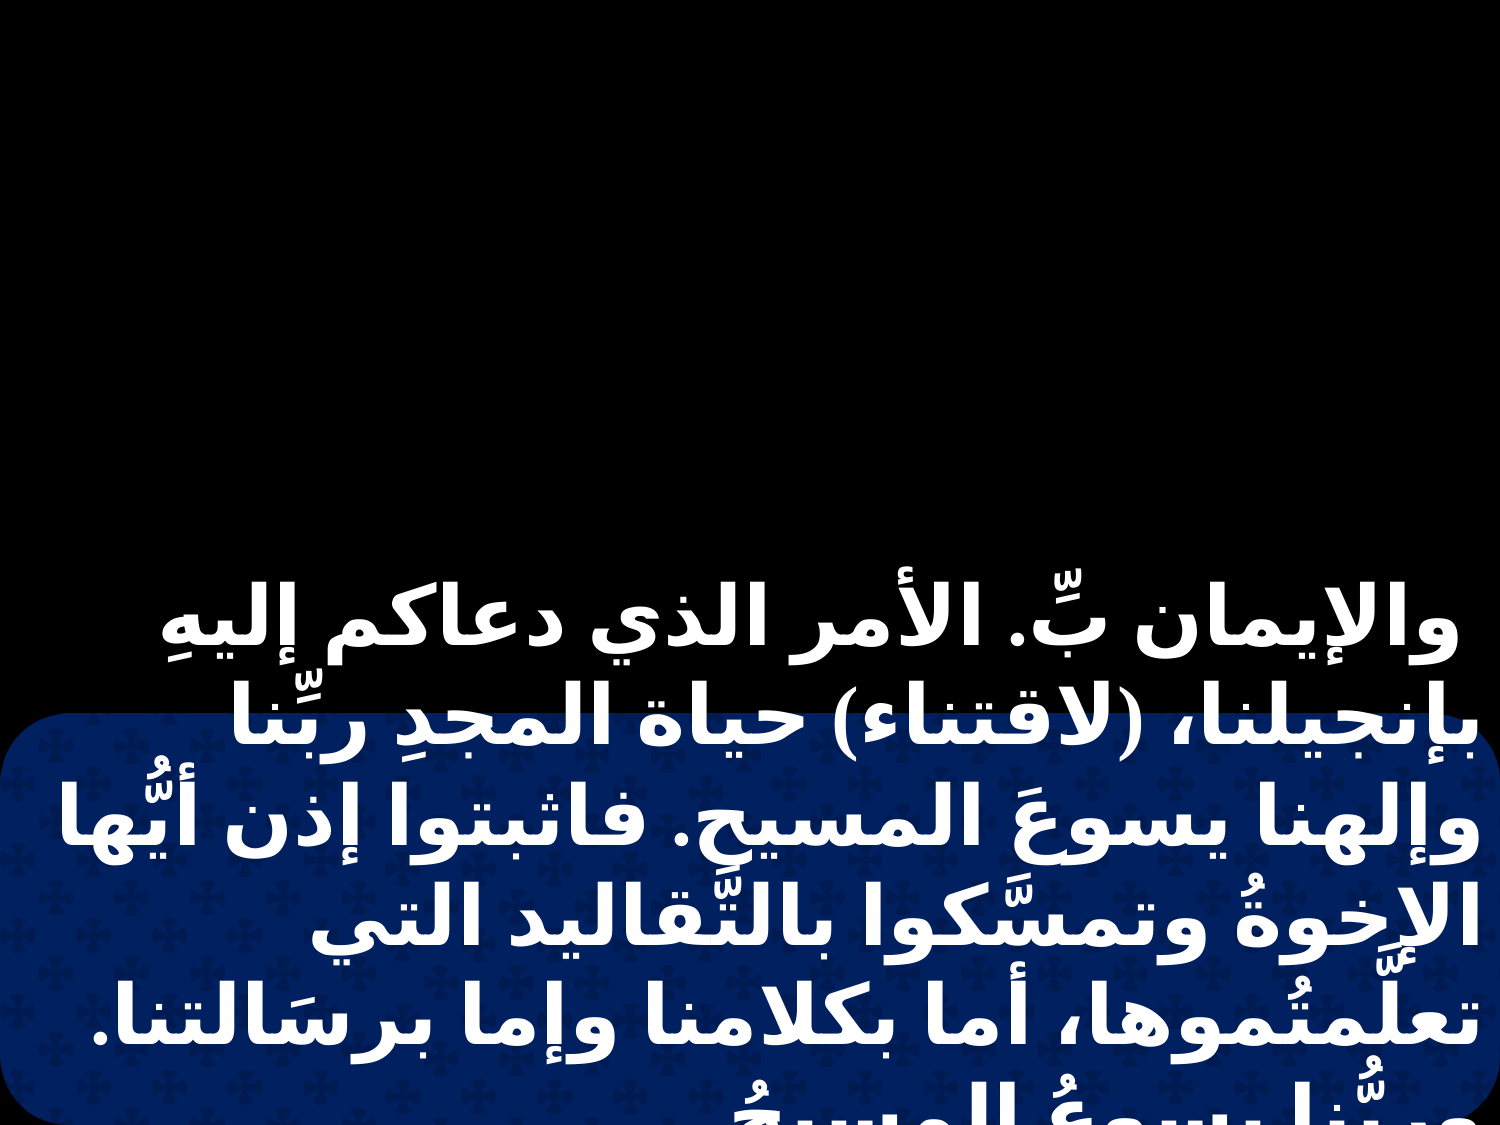

والإيمان بِّ. الأمر الذي دعاكم إليهِ بإنجيلنا، (لاقتناء) حياة المجدِ ربِّنا وإلهنا يسوعَ المسيح. فاثبتوا إذن أيُّها الإخوةُ وتمسَّكوا بالتَّقاليد التي تعلَّمتُموها، أما بكلامنا وإما برسَالتنا. وربُّنا يسوعُ المسيحُ